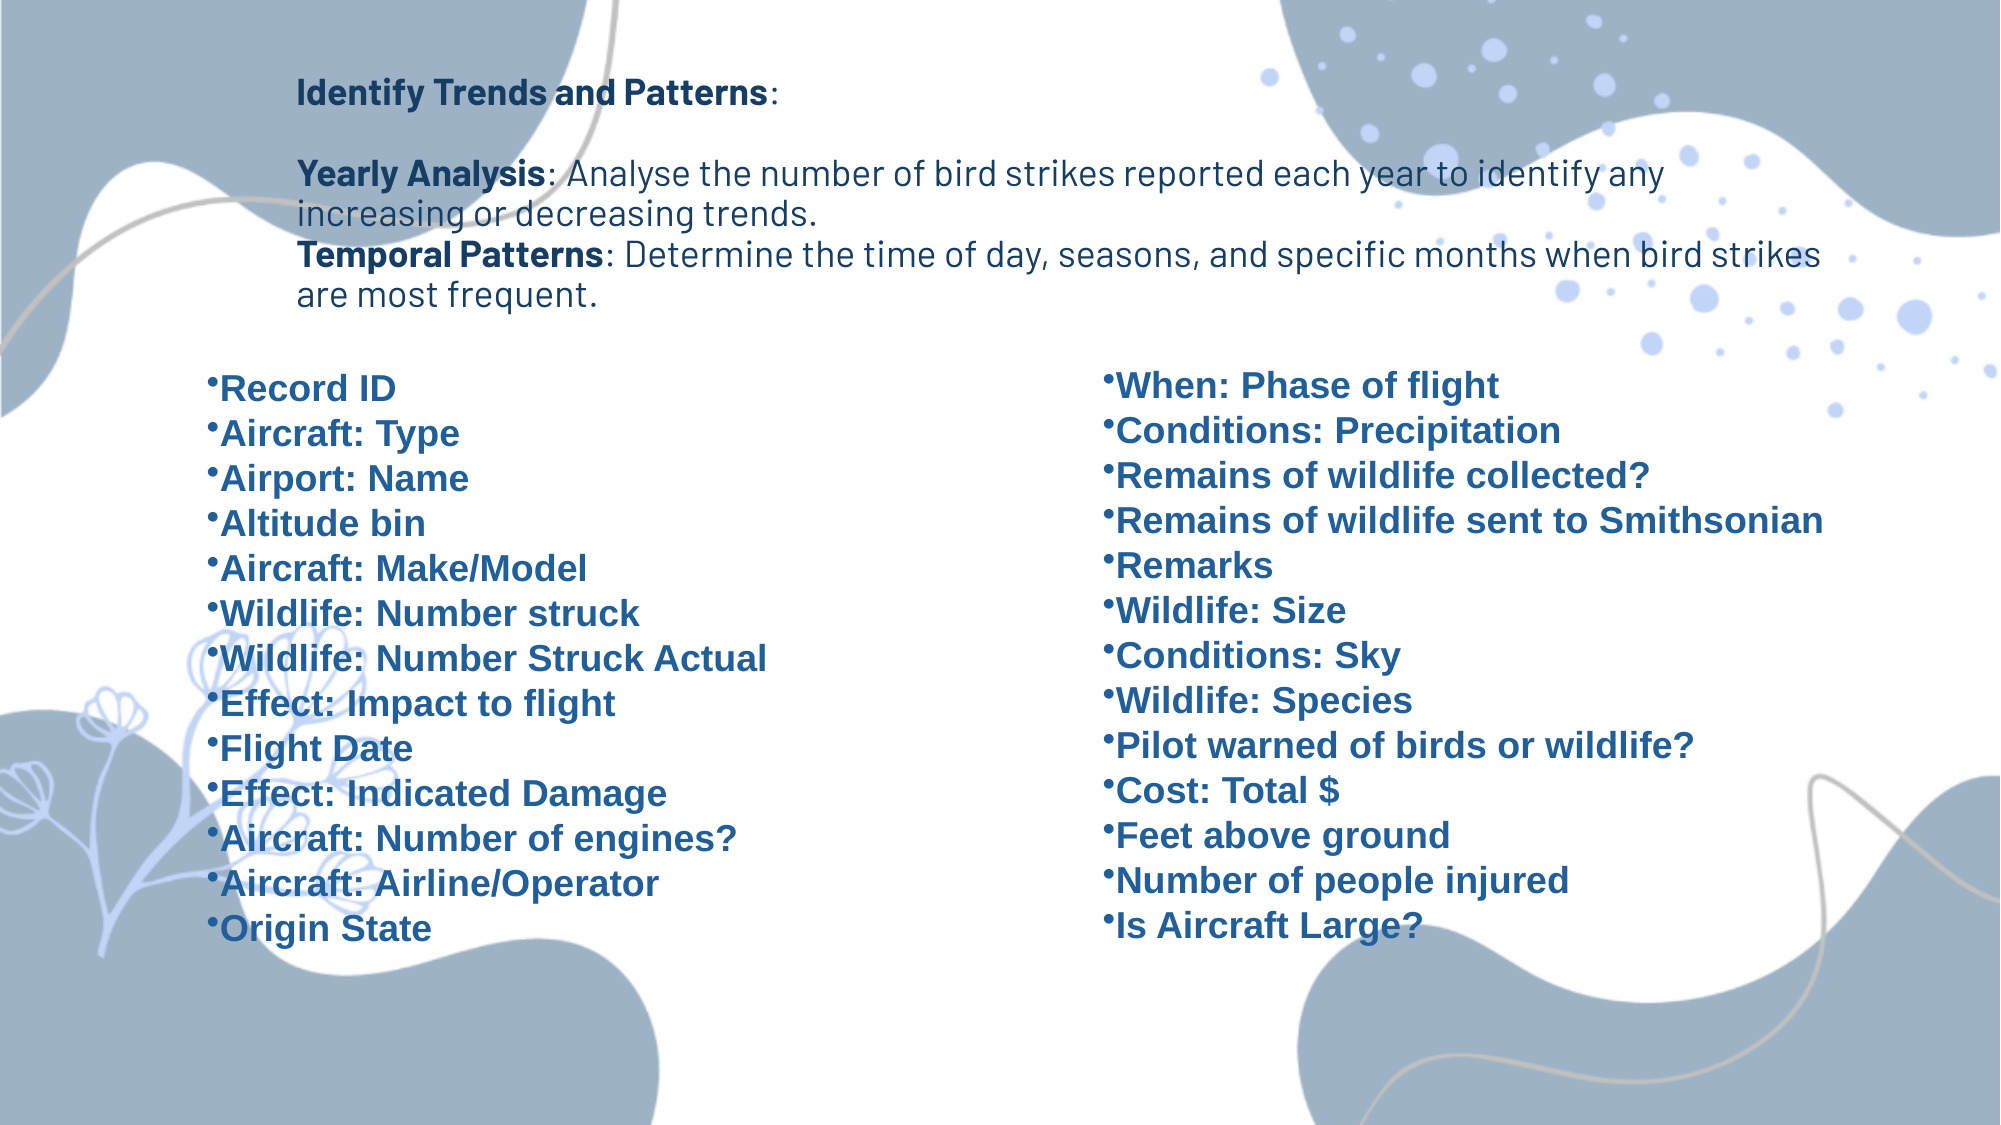

# Identify Trends and Patterns: Yearly Analysis: Analyse the number of bird strikes reported each year to identify any increasing or decreasing trends. Temporal Patterns: Determine the time of day, seasons, and specific months when bird strikes are most frequent.
Record ID
Aircraft: Type
Airport: Name
Altitude bin
Aircraft: Make/Model
Wildlife: Number struck
Wildlife: Number Struck Actual
Effect: Impact to flight
Flight Date
Effect: Indicated Damage
Aircraft: Number of engines?
Aircraft: Airline/Operator
Origin State
When: Phase of flight
Conditions: Precipitation
Remains of wildlife collected?
Remains of wildlife sent to Smithsonian
Remarks
Wildlife: Size
Conditions: Sky
Wildlife: Species
Pilot warned of birds or wildlife?
Cost: Total $
Feet above ground
Number of people injured
Is Aircraft Large?